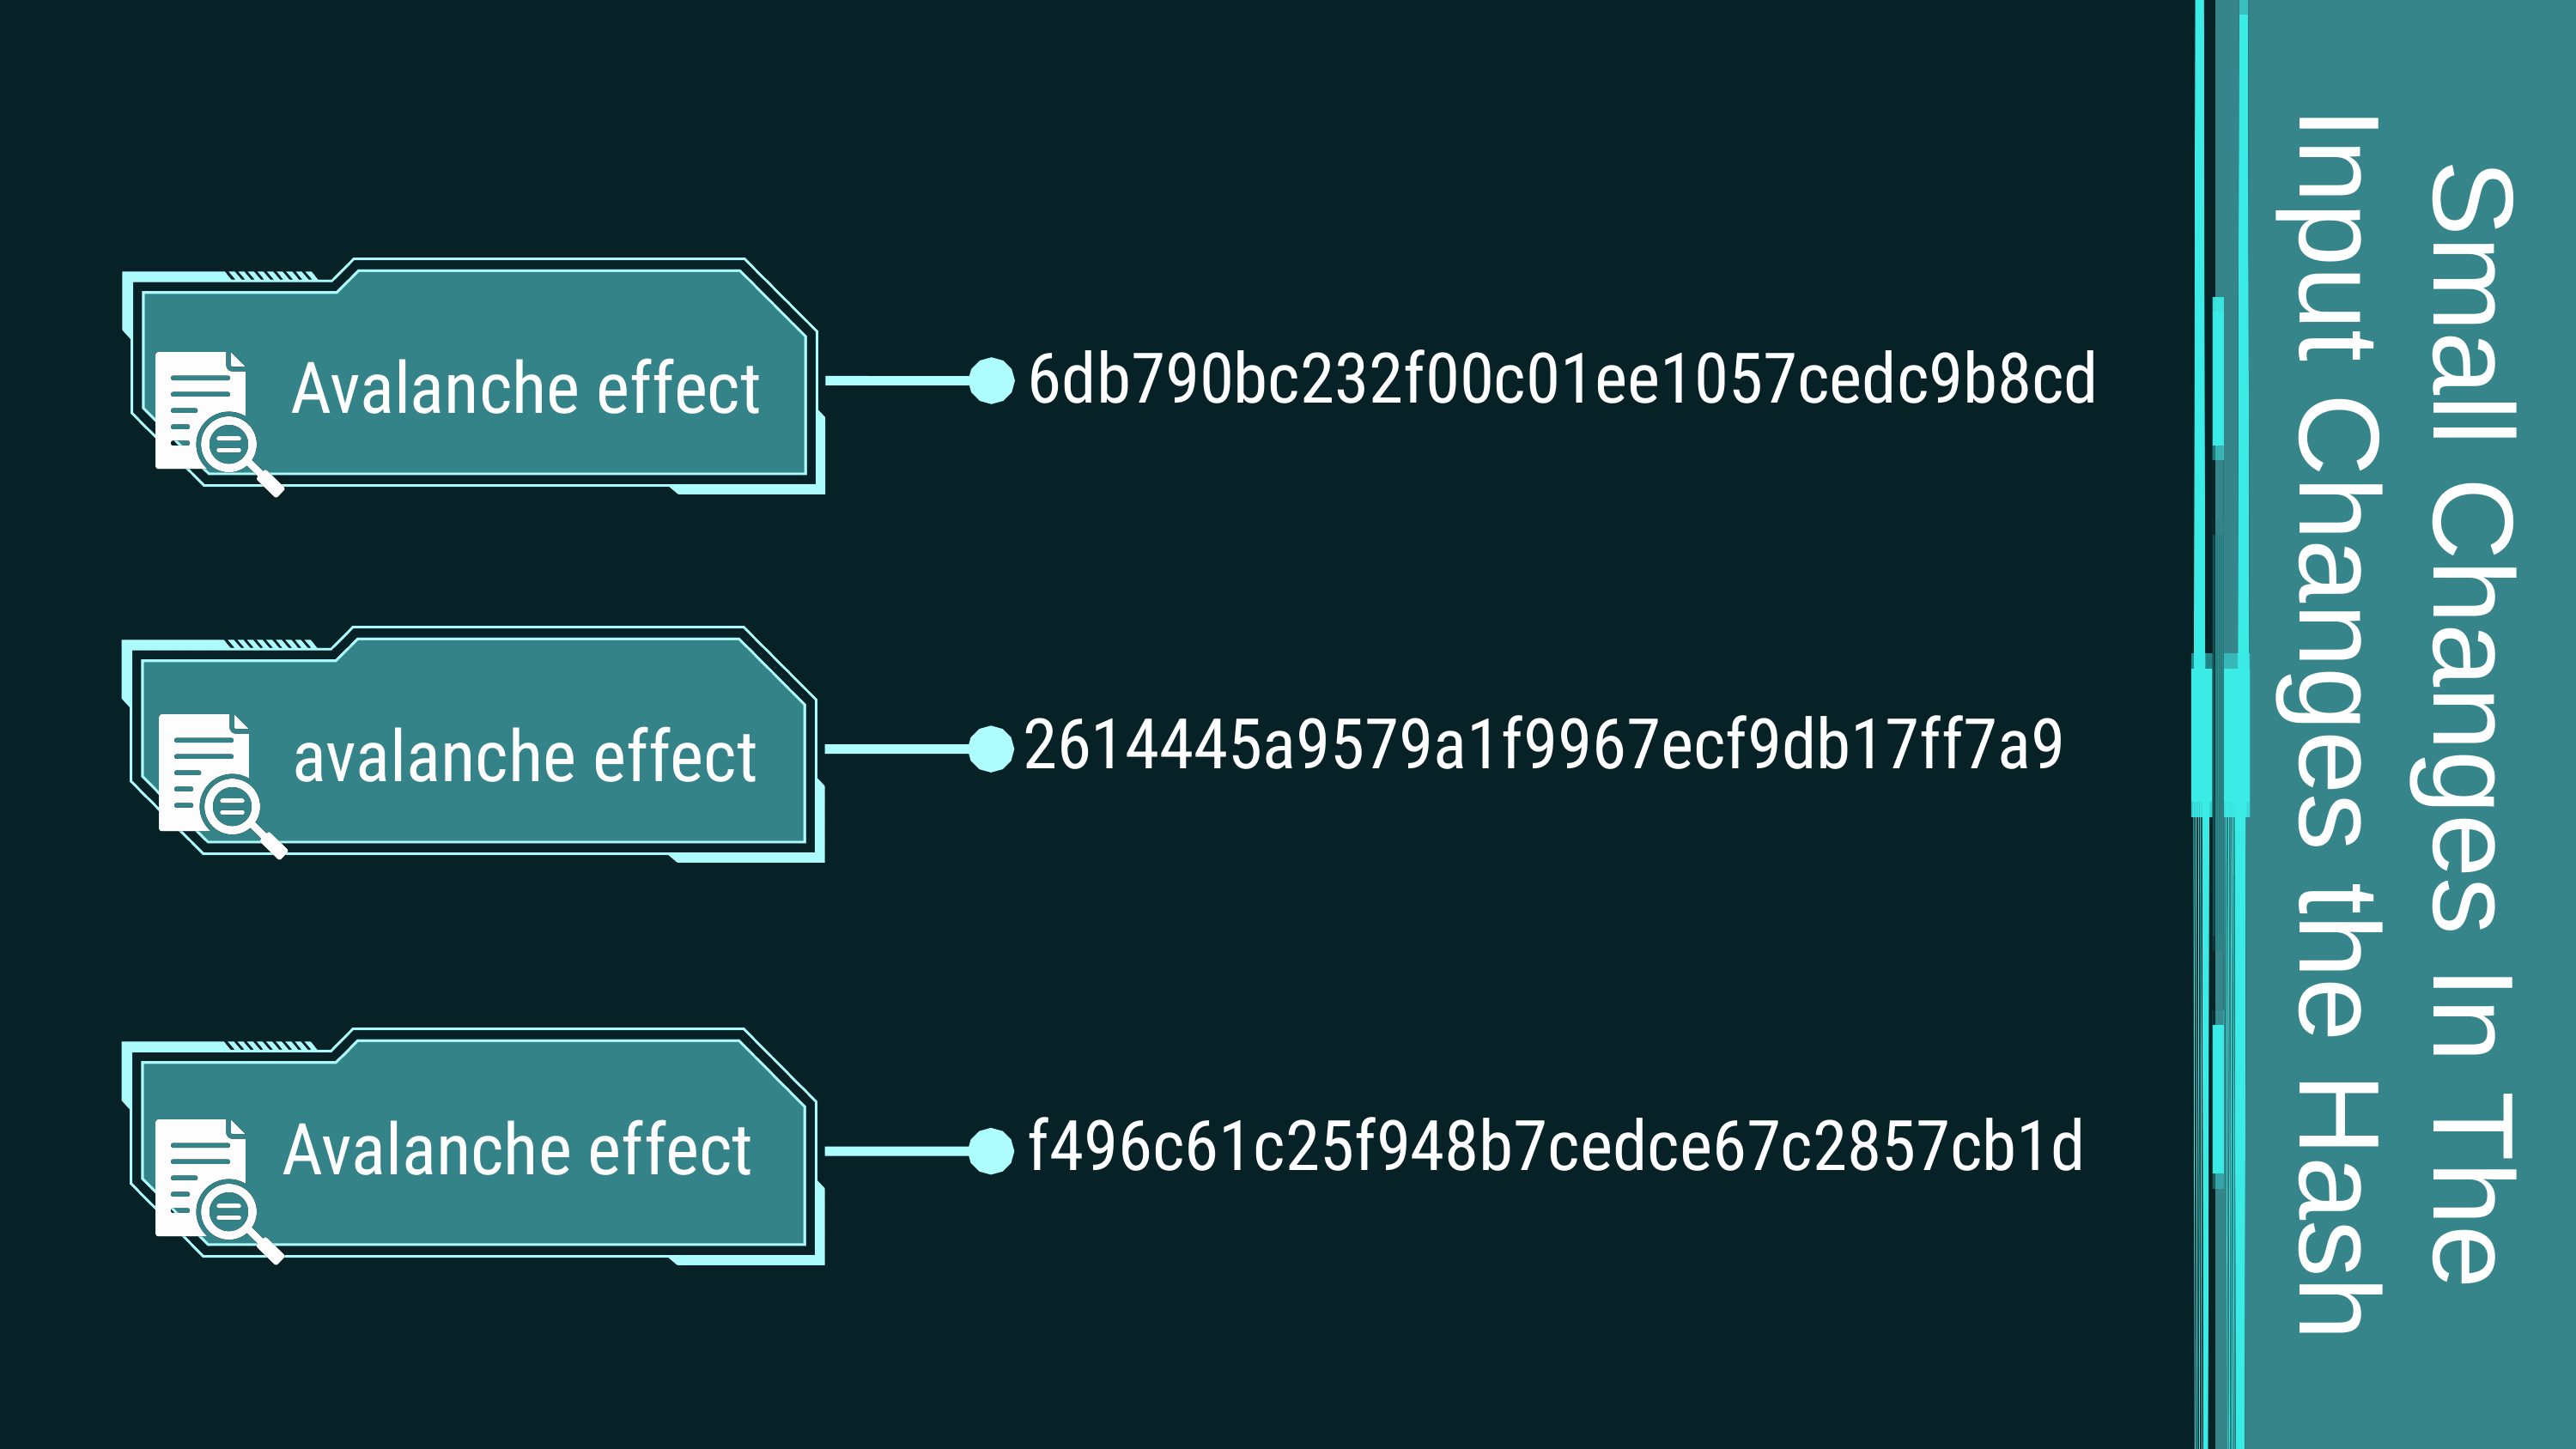

6db790bc232f00c01ee1057cedc9b8cd

Avalanche effect

Small Changes In The Input Changes the Hash

2614445a9579a1f9967ecf9db17ff7a9

avalanche effect

f496c61c25f948b7cedce67c2857cb1d

Avalanche effect